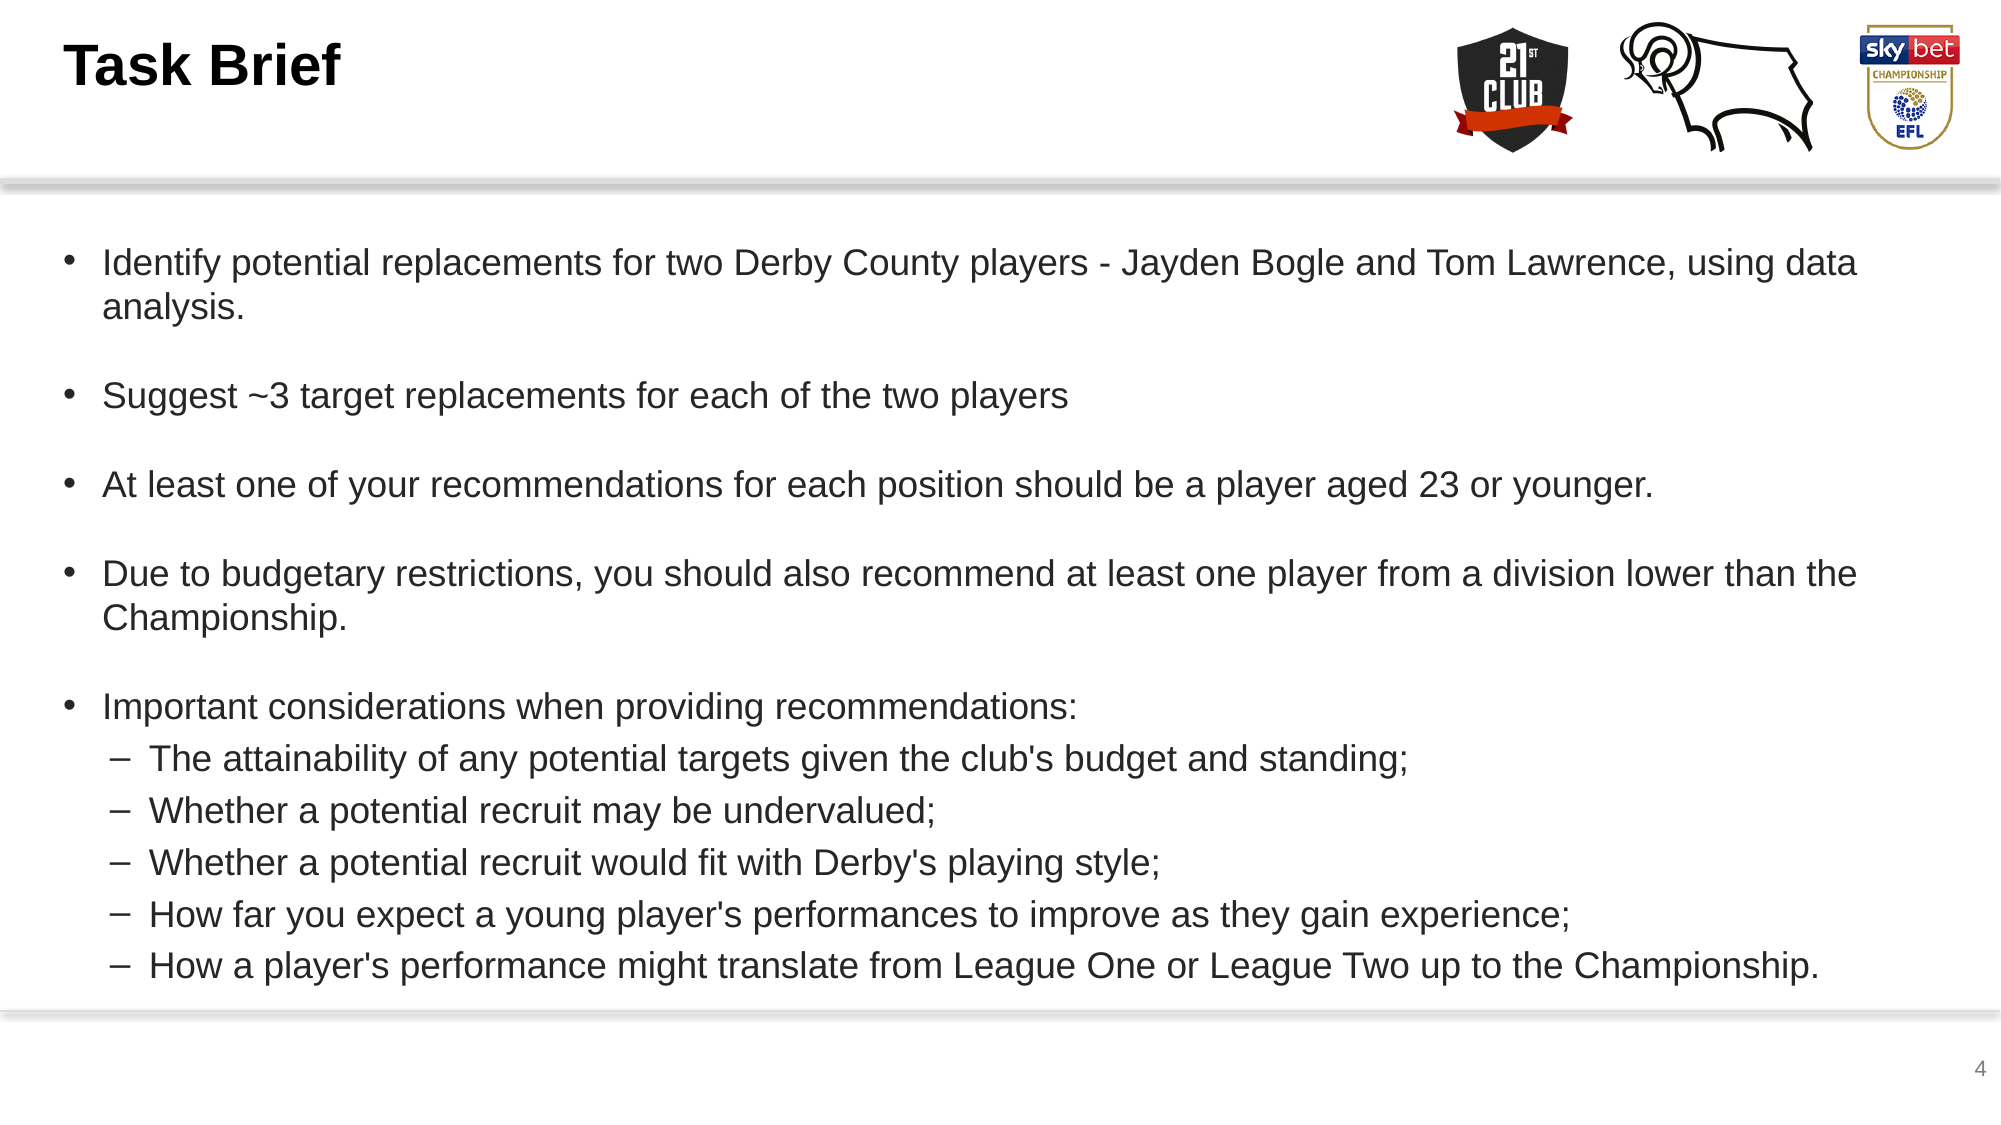

Task Brief

Identify potential replacements for two Derby County players - Jayden Bogle and Tom Lawrence, using data analysis.

Suggest ~3 target replacements for each of the two players

At least one of your recommendations for each position should be a player aged 23 or younger.

Due to budgetary restrictions, you should also recommend at least one player from a division lower than the Championship.

Important considerations when providing recommendations:
The attainability of any potential targets given the club's budget and standing;
Whether a potential recruit may be undervalued;
Whether a potential recruit would fit with Derby's playing style;
How far you expect a young player's performances to improve as they gain experience;
How a player's performance might translate from League One or League Two up to the Championship.

4